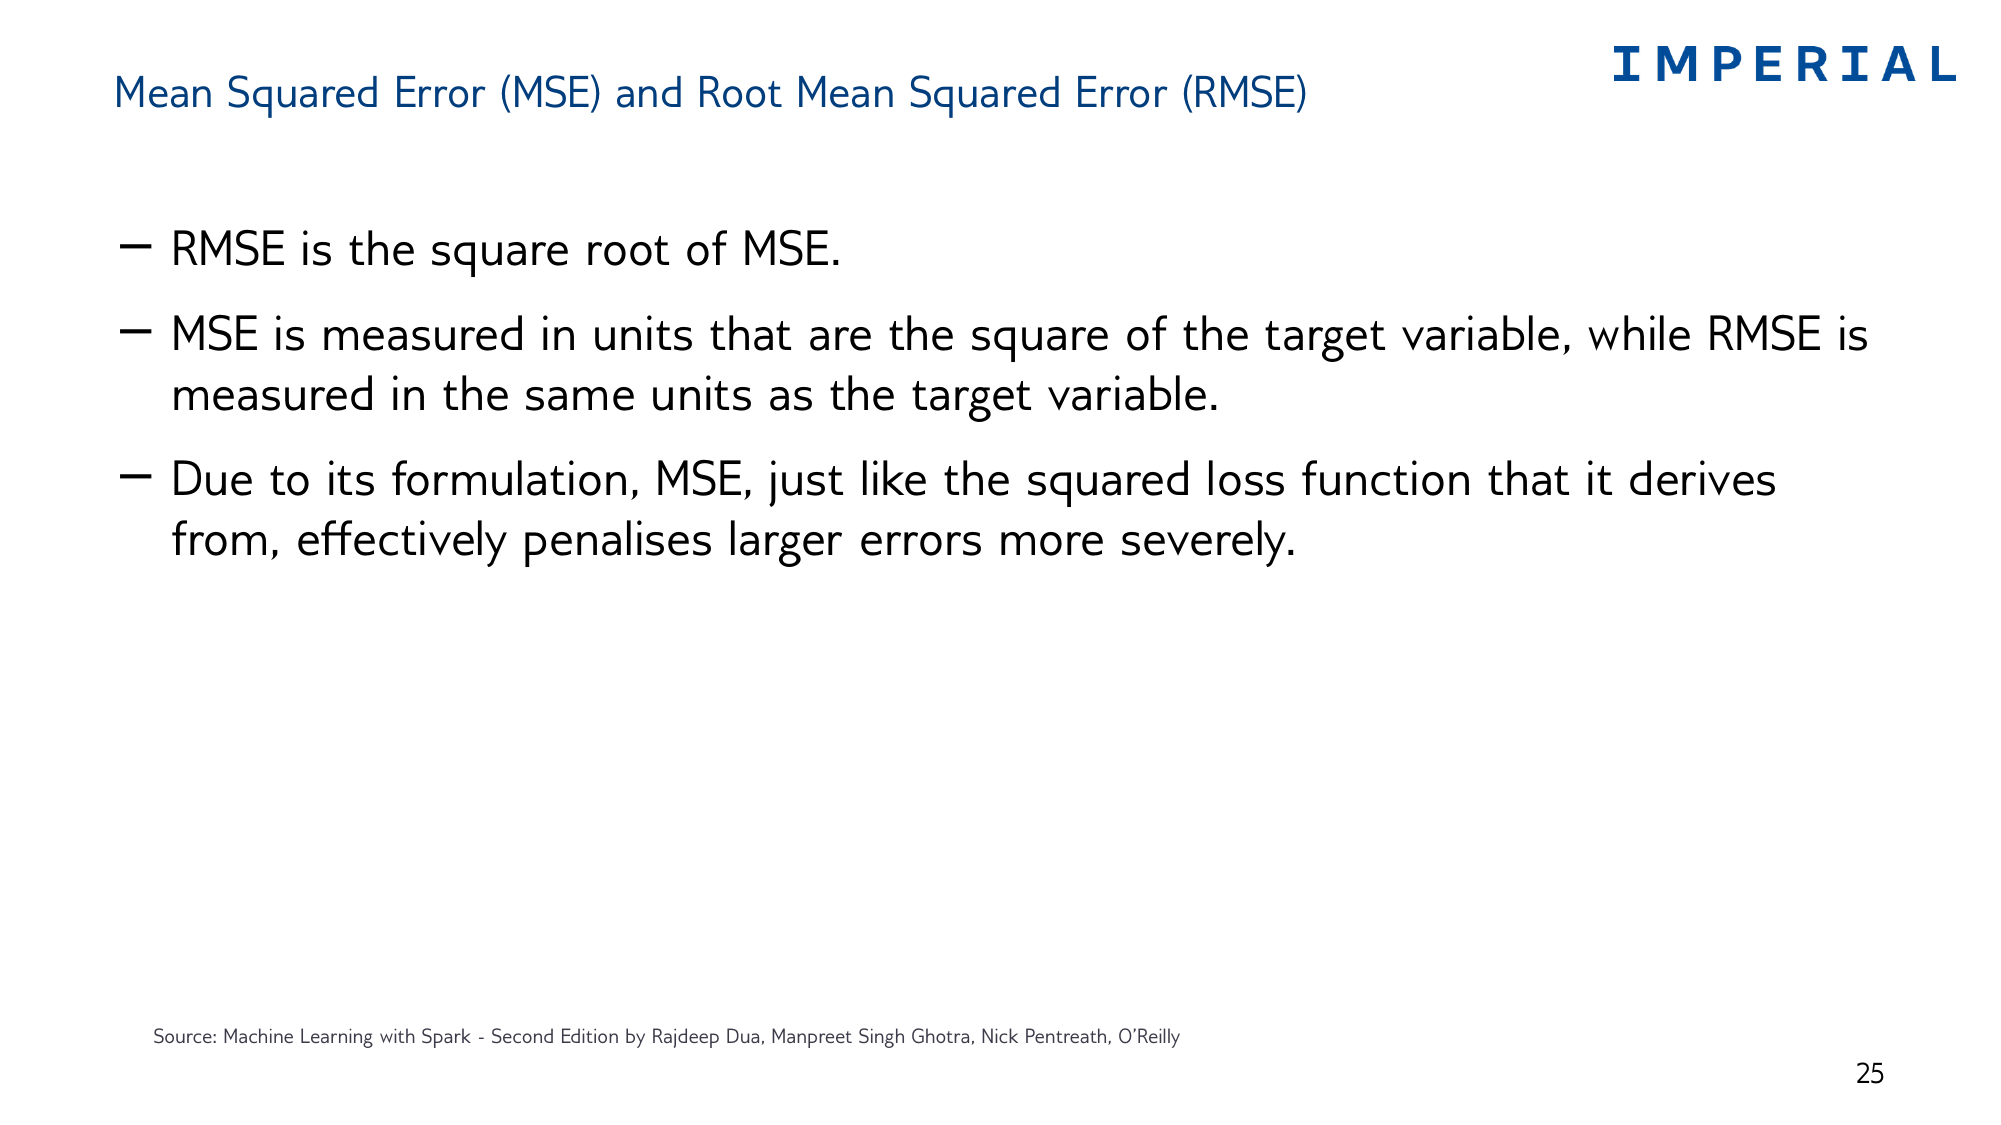

# Mean Squared Error (MSE) and Root Mean Squared Error (RMSE)
RMSE is the square root of MSE.
MSE is measured in units that are the square of the target variable, while RMSE is measured in the same units as the target variable.
Due to its formulation, MSE, just like the squared loss function that it derives from, effectively penalises larger errors more severely.
Source: Machine Learning with Spark - Second Edition by Rajdeep Dua, Manpreet Singh Ghotra, Nick Pentreath, O’Reilly
25